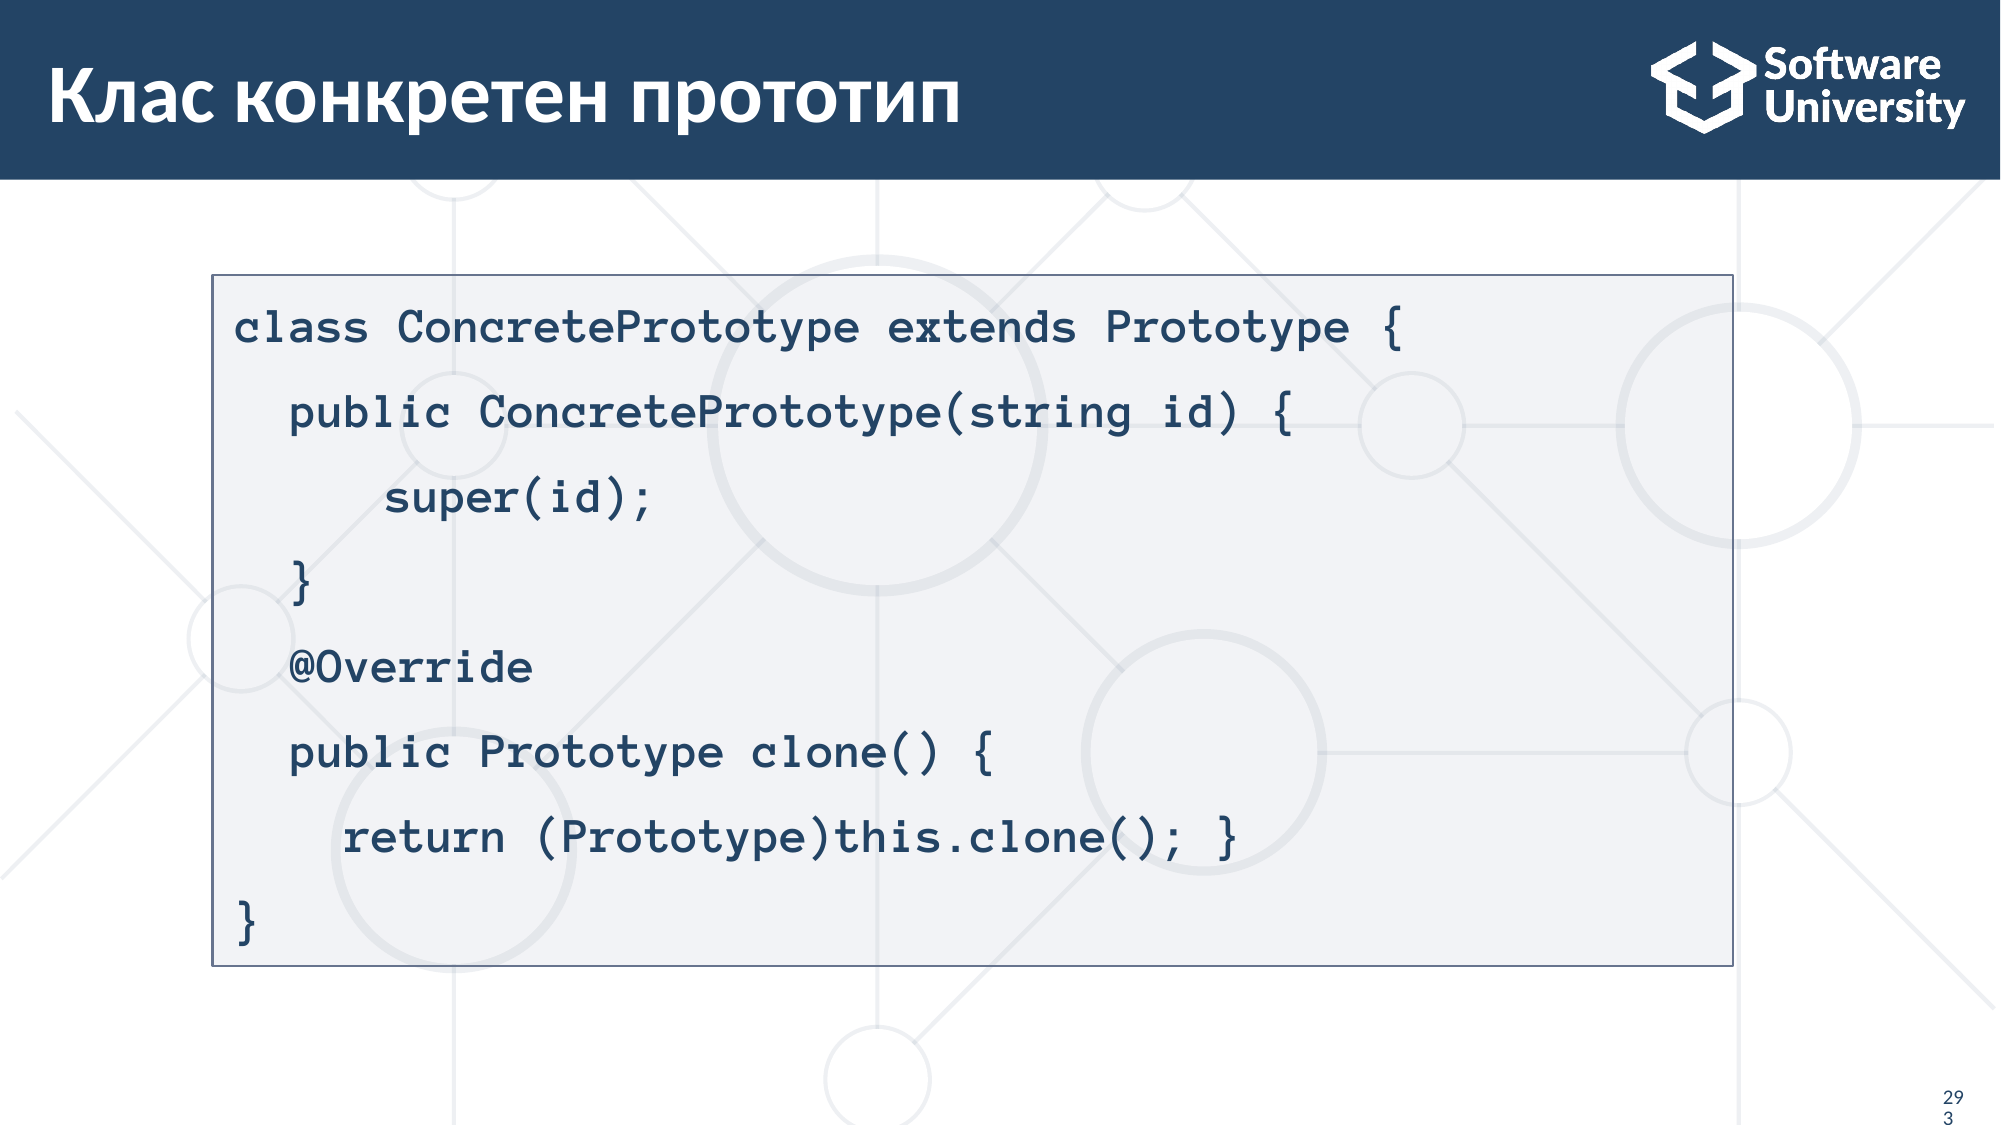

# Клас конкретен прототип
class ConcretePrototype extends Prototype {
  public ConcretePrototype(string id) {
  	super(id);
  }
  @Override
  public Prototype clone() {
    return (Prototype)this.clone(); }
}
293